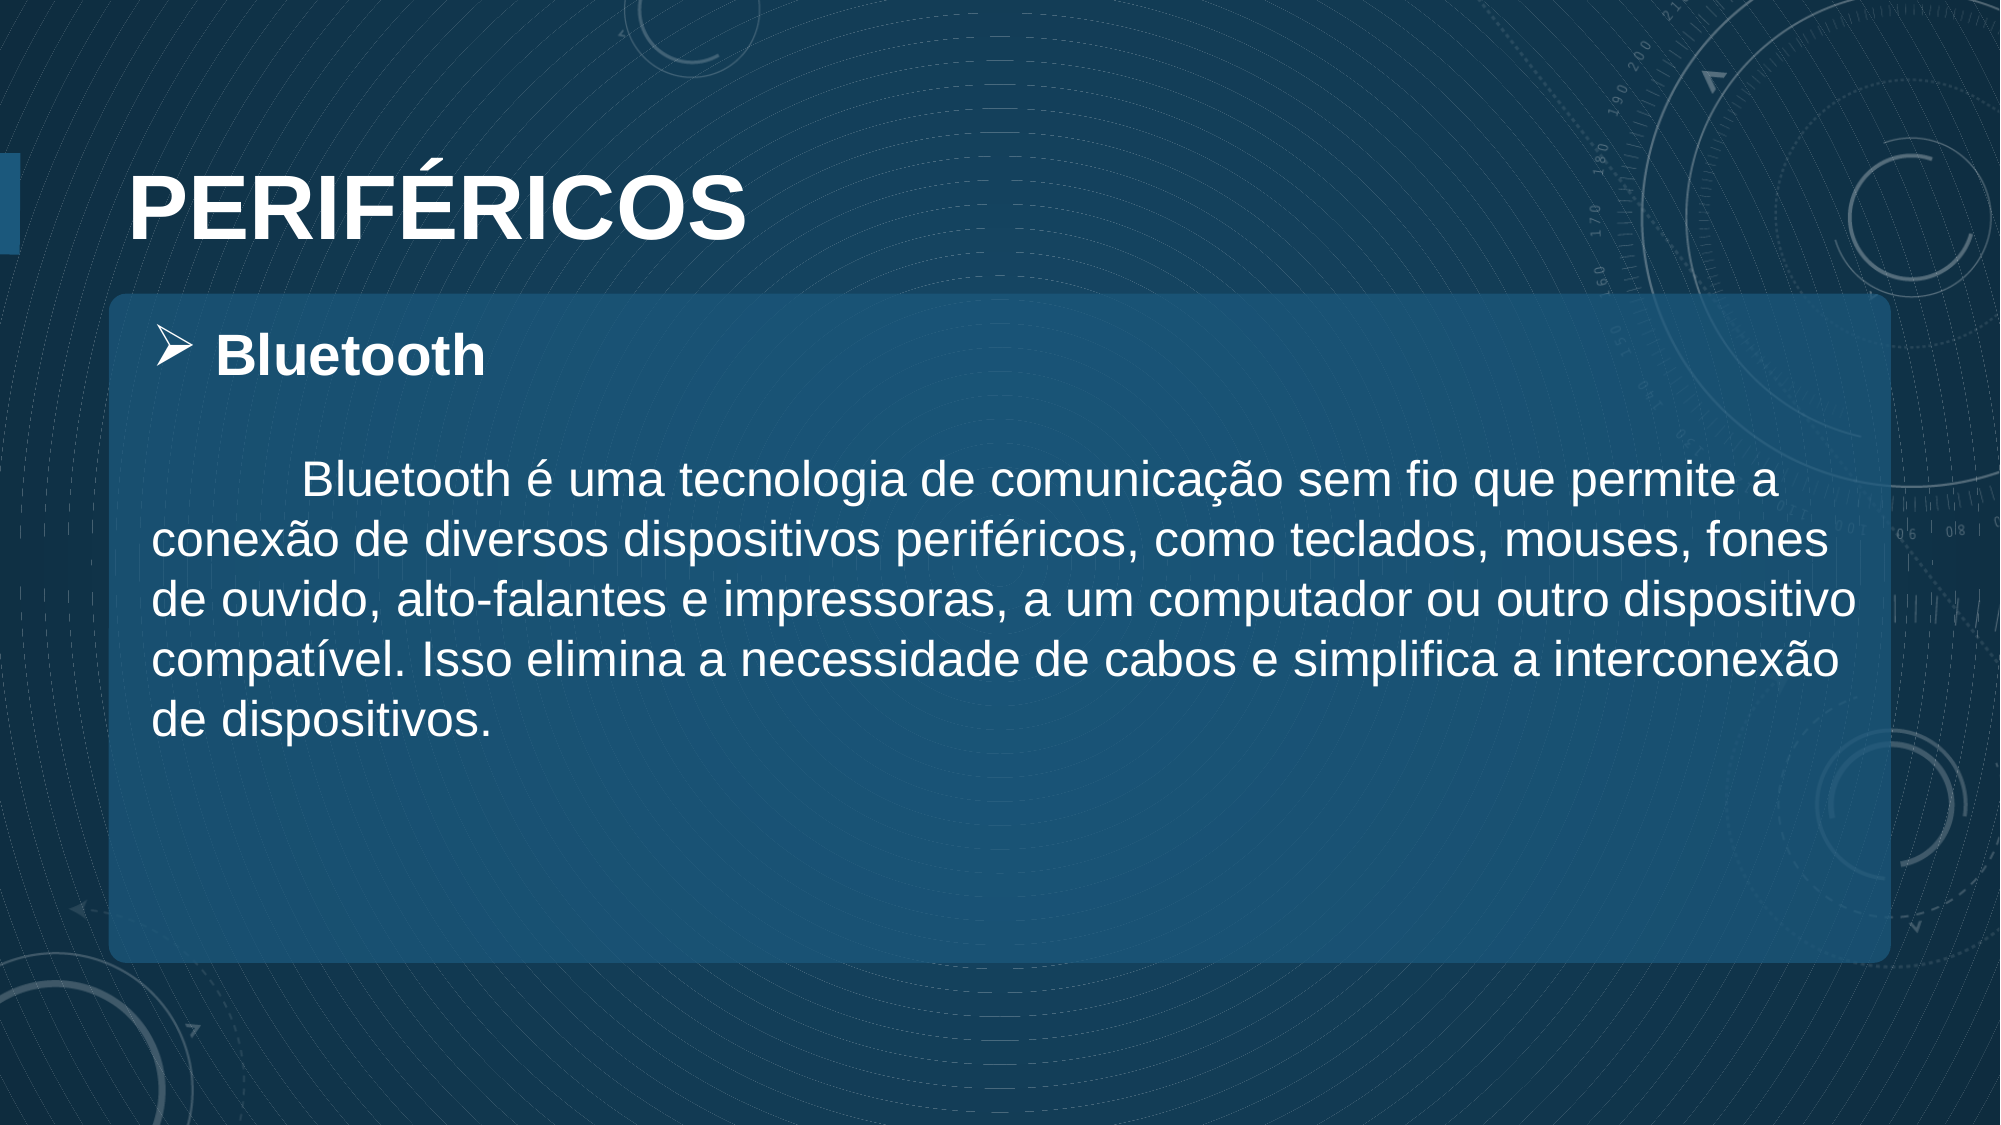

# Periféricos
 Bluetooth

	Bluetooth é uma tecnologia de comunicação sem fio que permite a conexão de diversos dispositivos periféricos, como teclados, mouses, fones de ouvido, alto-falantes e impressoras, a um computador ou outro dispositivo compatível. Isso elimina a necessidade de cabos e simplifica a interconexão de dispositivos.